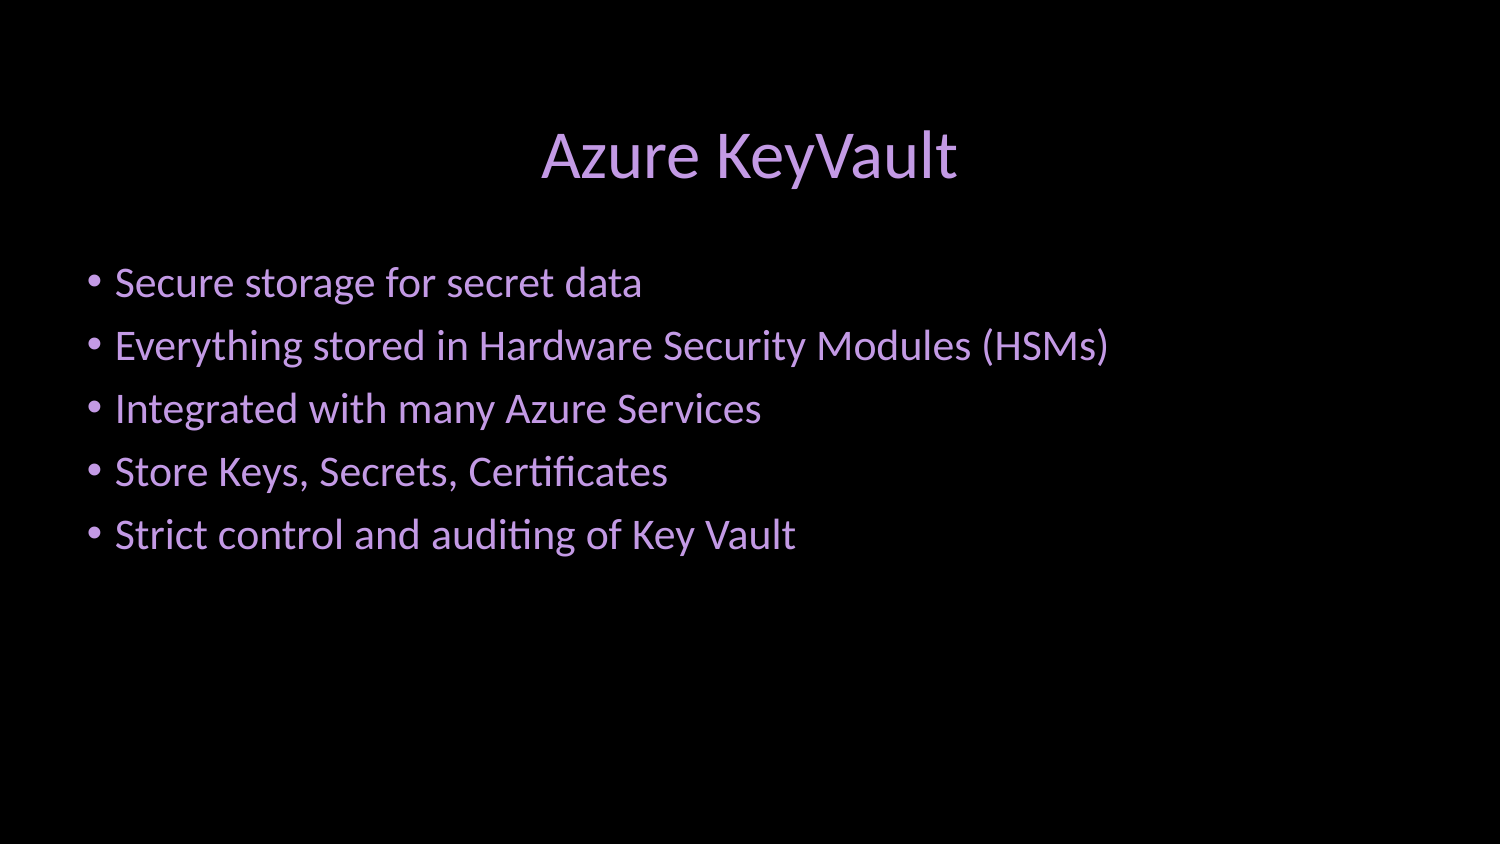

# Azure KeyVault

Secure storage for secret data
Everything stored in Hardware Security Modules (HSMs)
Integrated with many Azure Services
Store Keys, Secrets, Certificates
Strict control and auditing of Key Vault